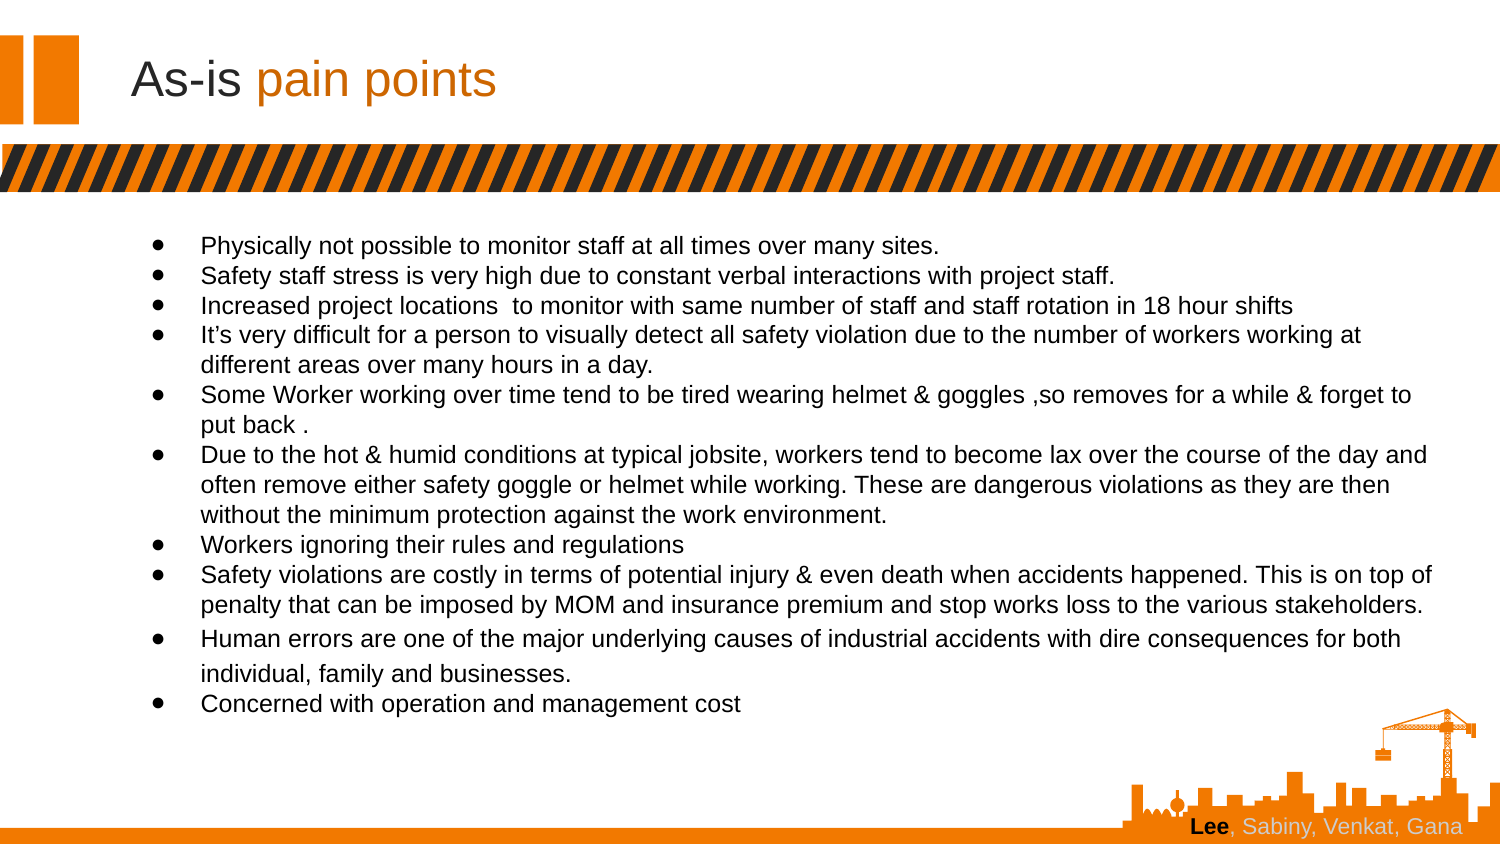

As-is pain points

Physically not possible to monitor staff at all times over many sites.
Safety staff stress is very high due to constant verbal interactions with project staff.
Increased project locations  to monitor with same number of staff and staff rotation in 18 hour shifts
It’s very difficult for a person to visually detect all safety violation due to the number of workers working at different areas over many hours in a day.
Some Worker working over time tend to be tired wearing helmet & goggles ,so removes for a while & forget to put back .
Due to the hot & humid conditions at typical jobsite, workers tend to become lax over the course of the day and often remove either safety goggle or helmet while working. These are dangerous violations as they are then without the minimum protection against the work environment.
Workers ignoring their rules and regulations
Safety violations are costly in terms of potential injury & even death when accidents happened. This is on top of penalty that can be imposed by MOM and insurance premium and stop works loss to the various stakeholders.
Human errors are one of the major underlying causes of industrial accidents with dire consequences for both individual, family and businesses.
Concerned with operation and management cost
Lee, Sabiny, Venkat, Gana